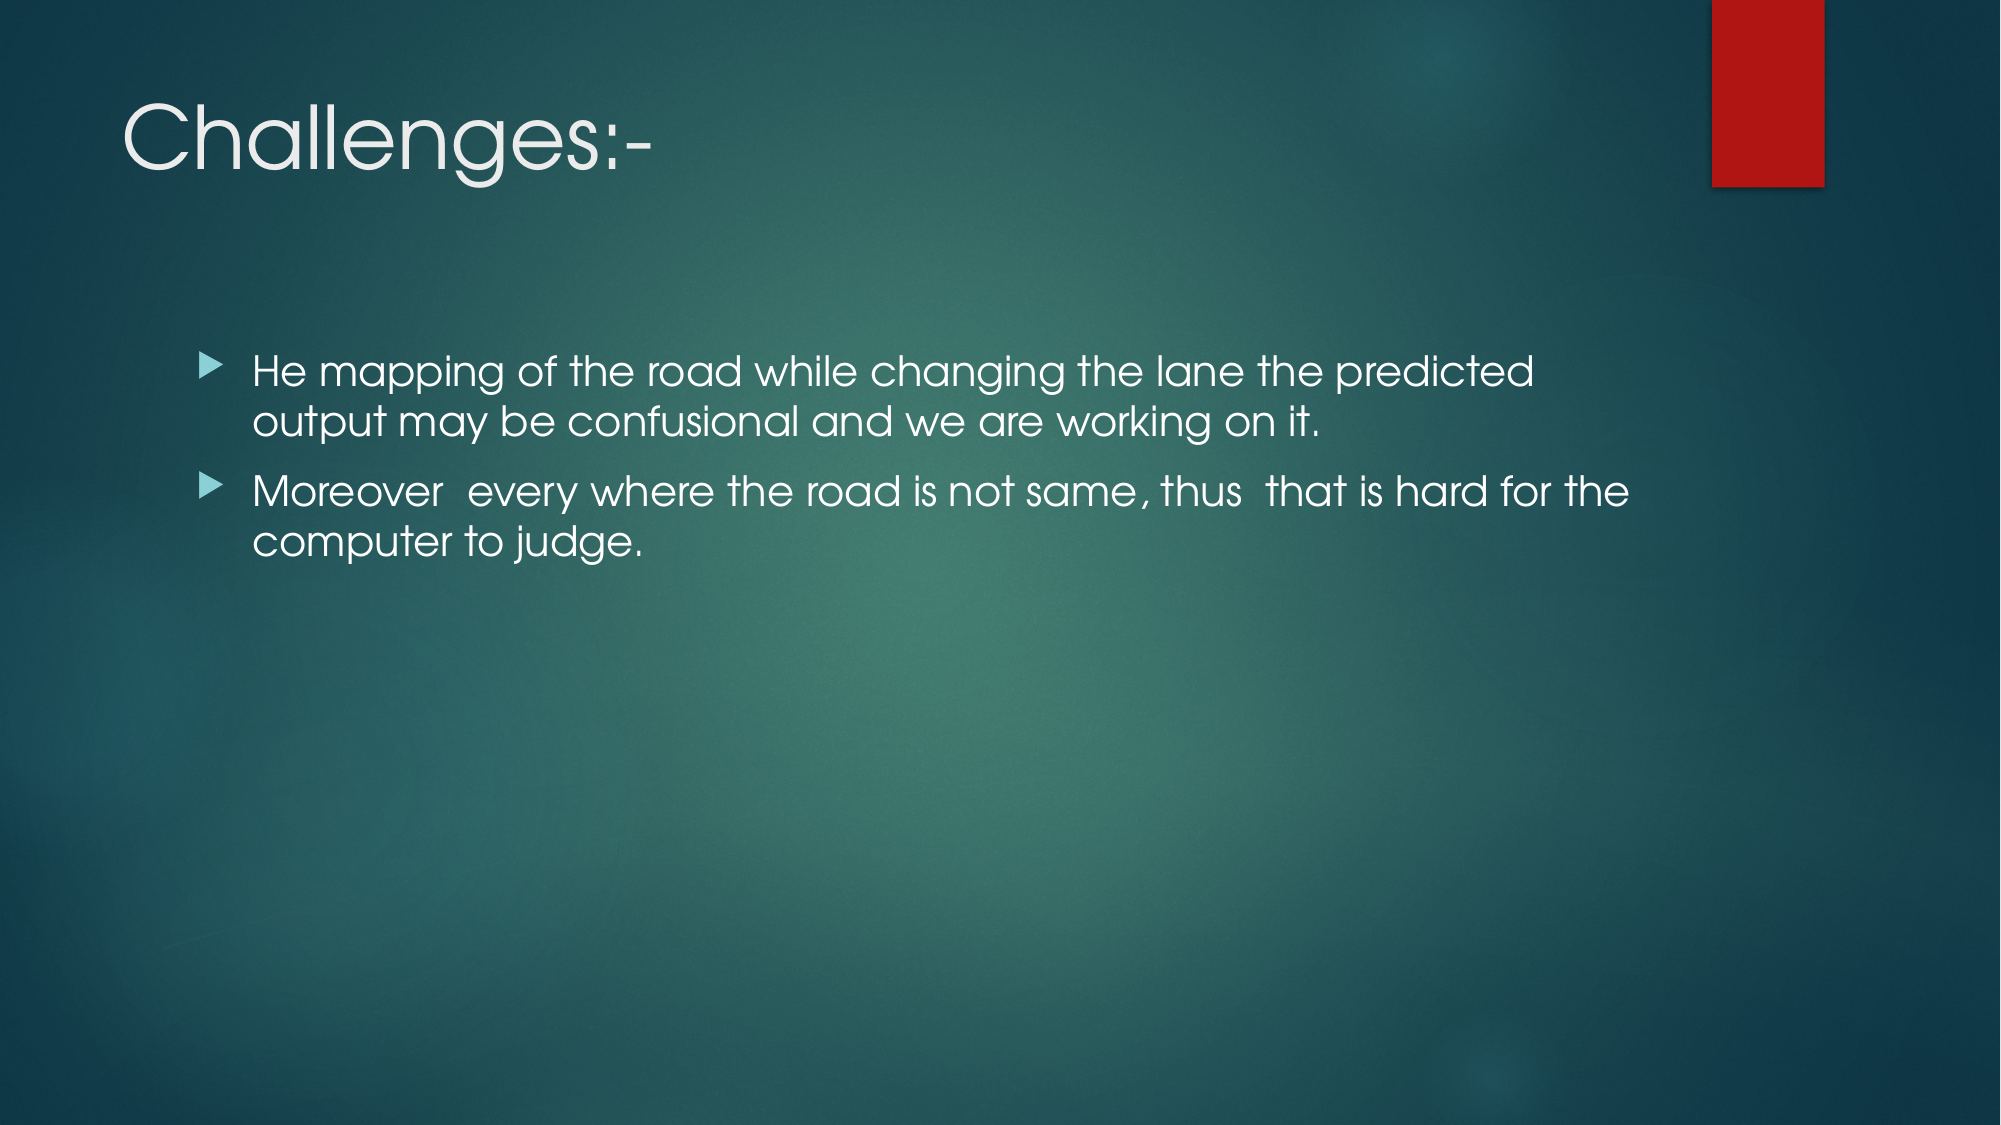

# Challenges:-
He mapping of the road while changing the lane the predicted output may be confusional and we are working on it.
Moreover  every where the road is not same, thus  that is hard for the computer to judge.